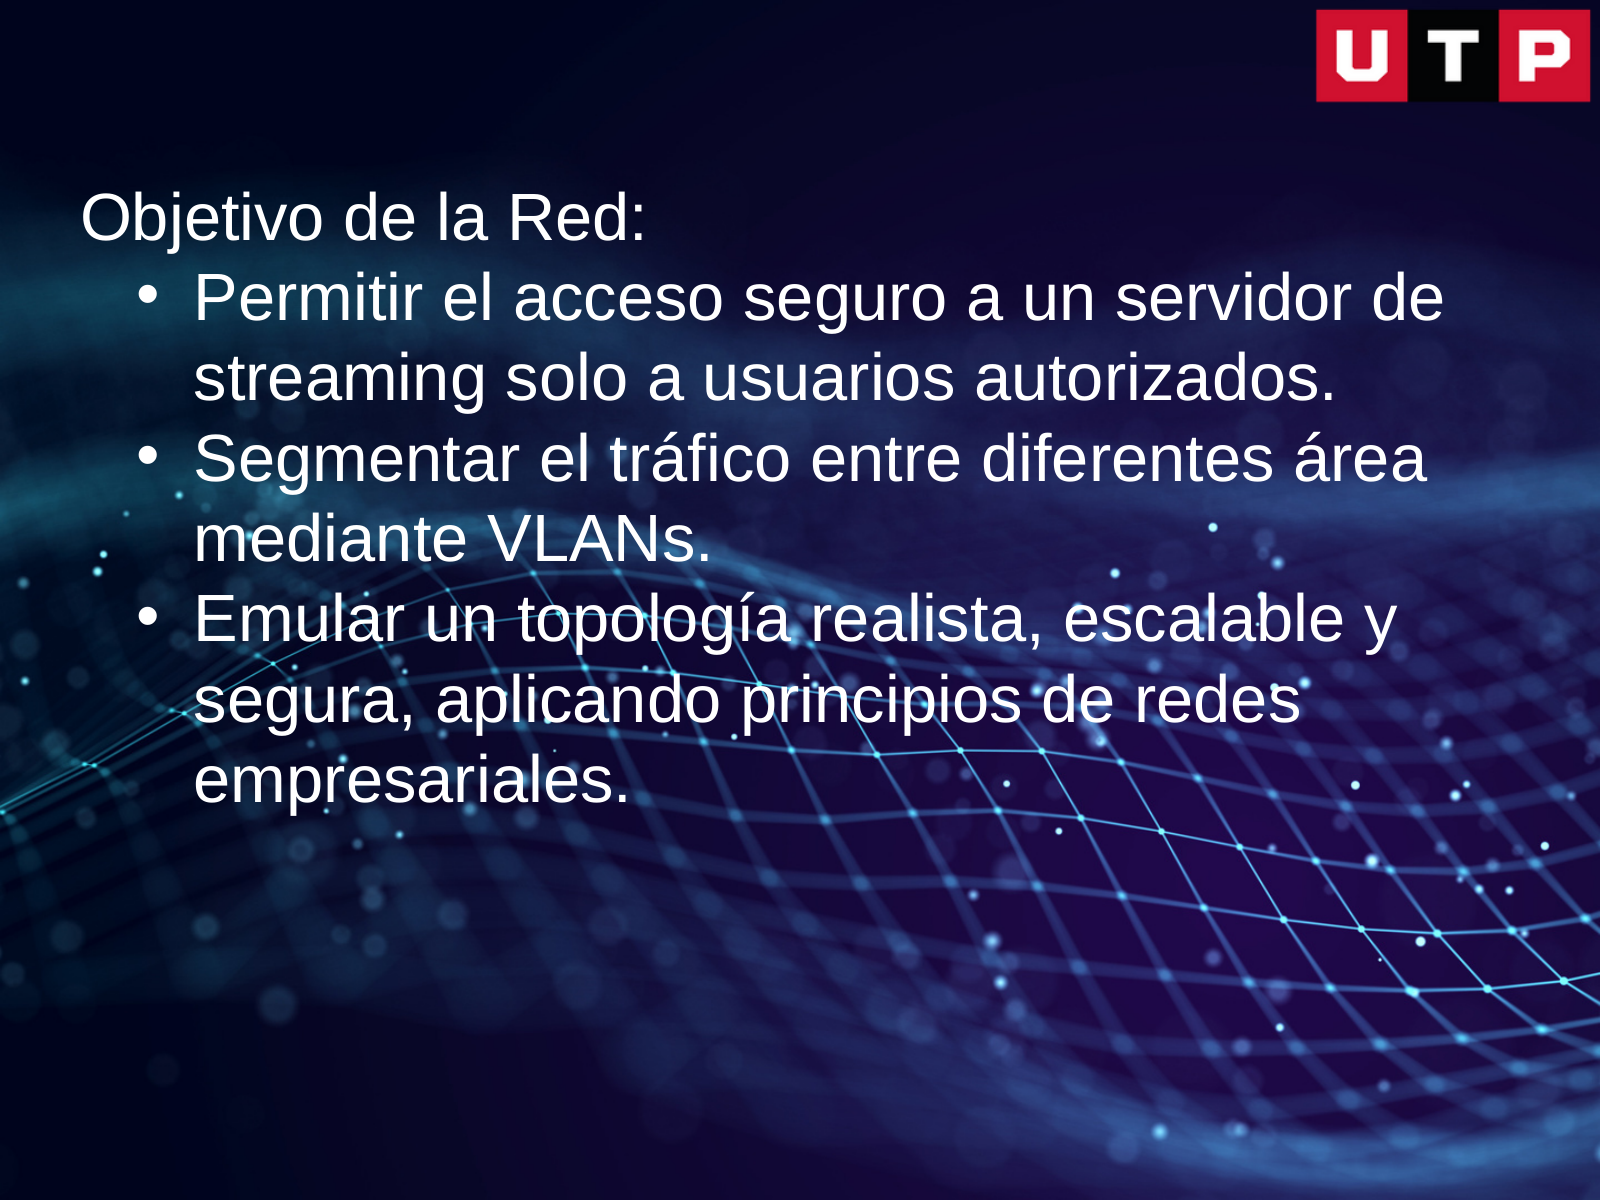

Objetivo de la Red:
Permitir el acceso seguro a un servidor de streaming solo a usuarios autorizados.
Segmentar el tráfico entre diferentes área mediante VLANs.
Emular un topología realista, escalable y segura, aplicando principios de redes empresariales.